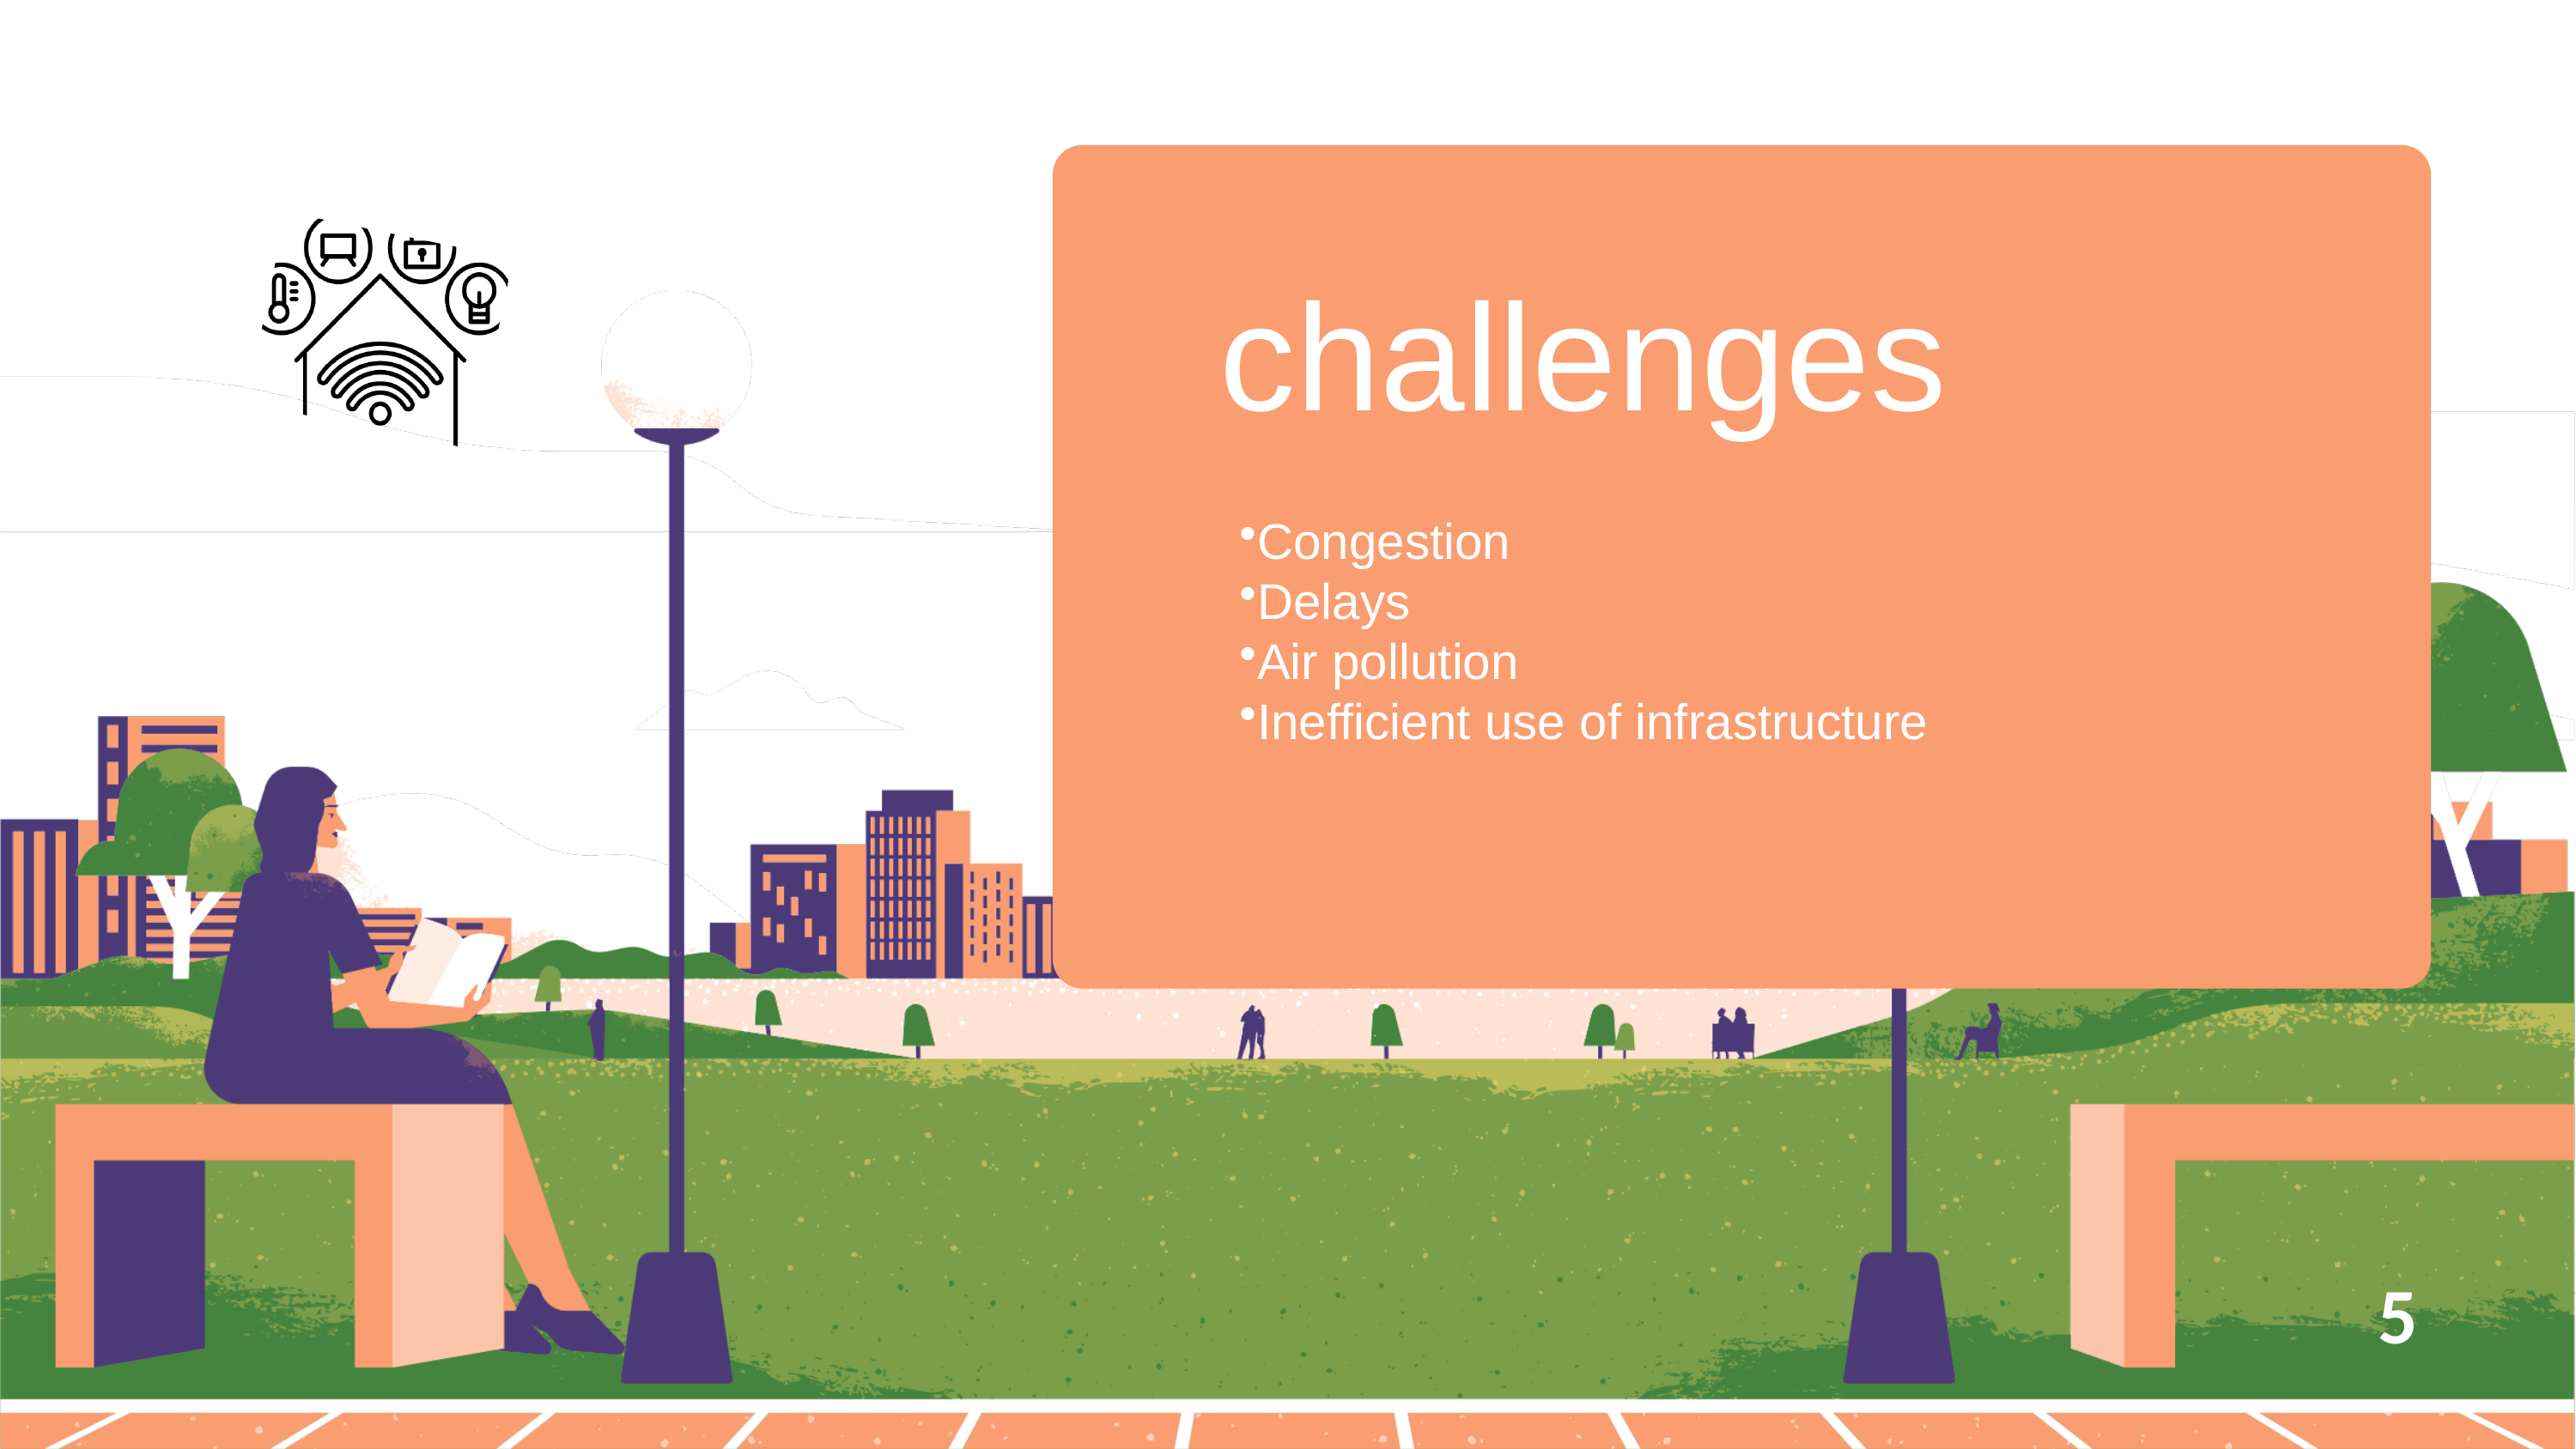

challenges
Congestion
Delays
Air pollution
Inefficient use of infrastructure

5